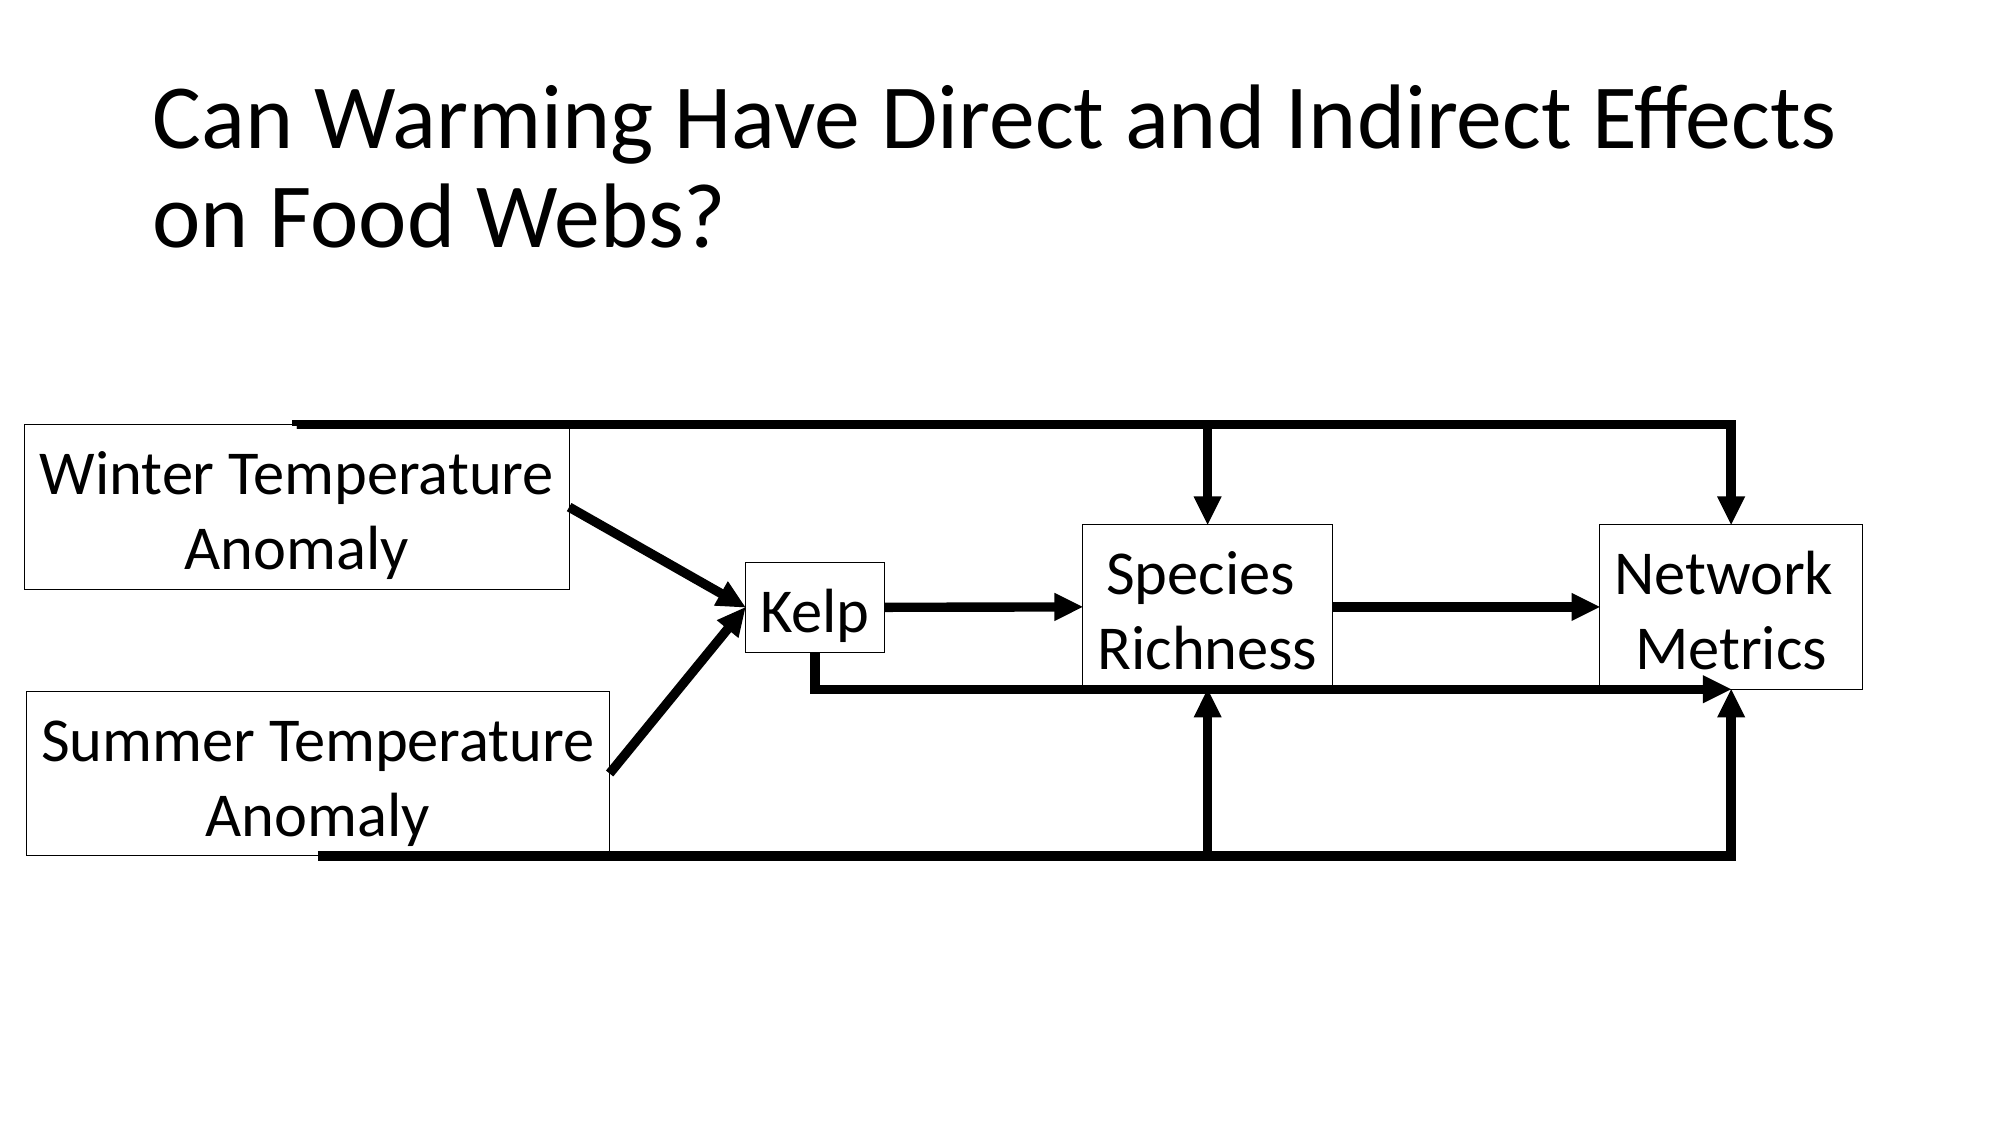

# Can Warming Have Direct and Indirect Effects on Food Webs?
Winter Temperature
Anomaly
Species
Richness
Network
Metrics
Kelp
Summer Temperature
Anomaly